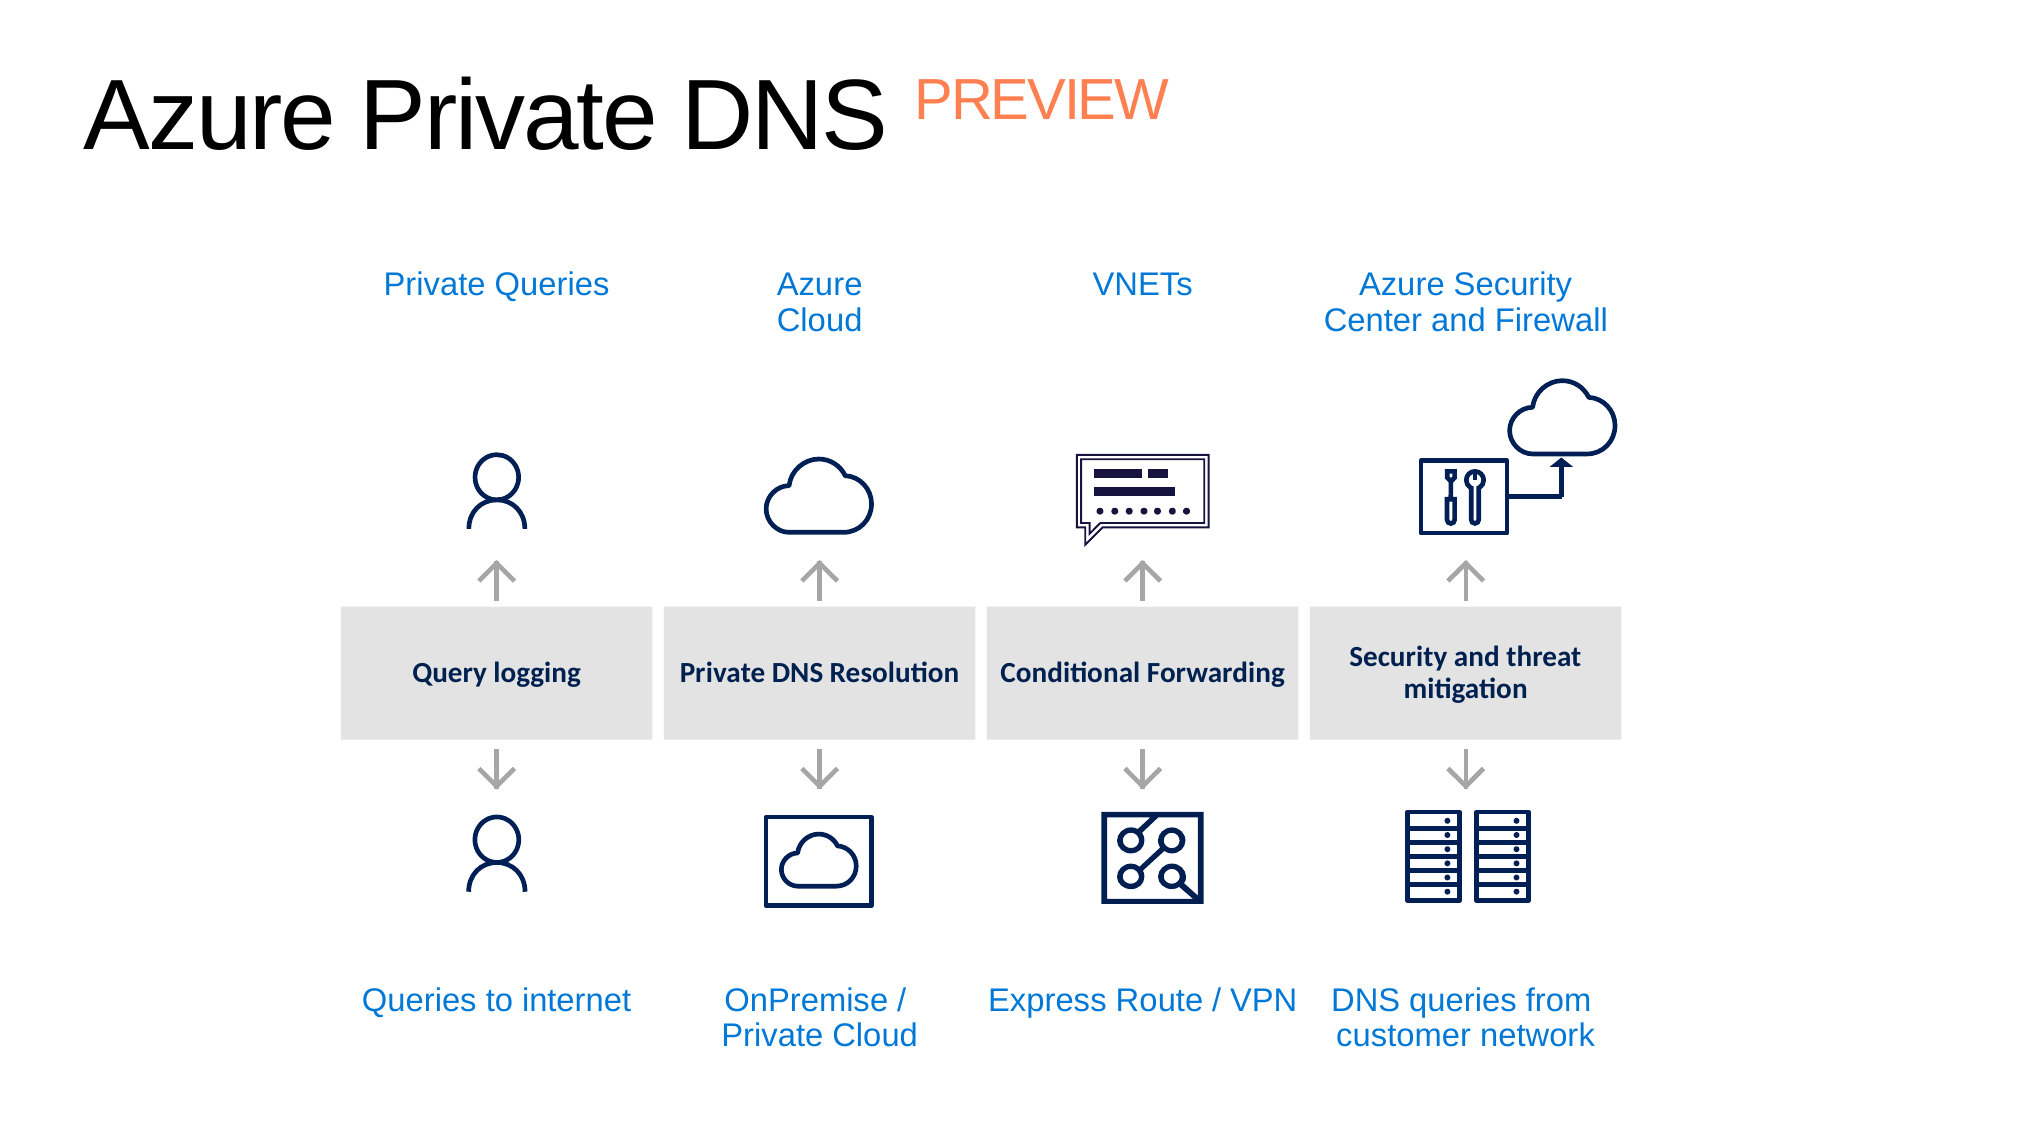

# Azure Private DNS PREVIEW
Private Queries
Azure
Cloud
VNETs
Azure Security
Center and Firewall

Query logging
Private DNS Resolution
Conditional Forwarding
Security and threat mitigation

Queries to internet
OnPremise /
Private Cloud
Express Route / VPN
DNS queries from
customer network